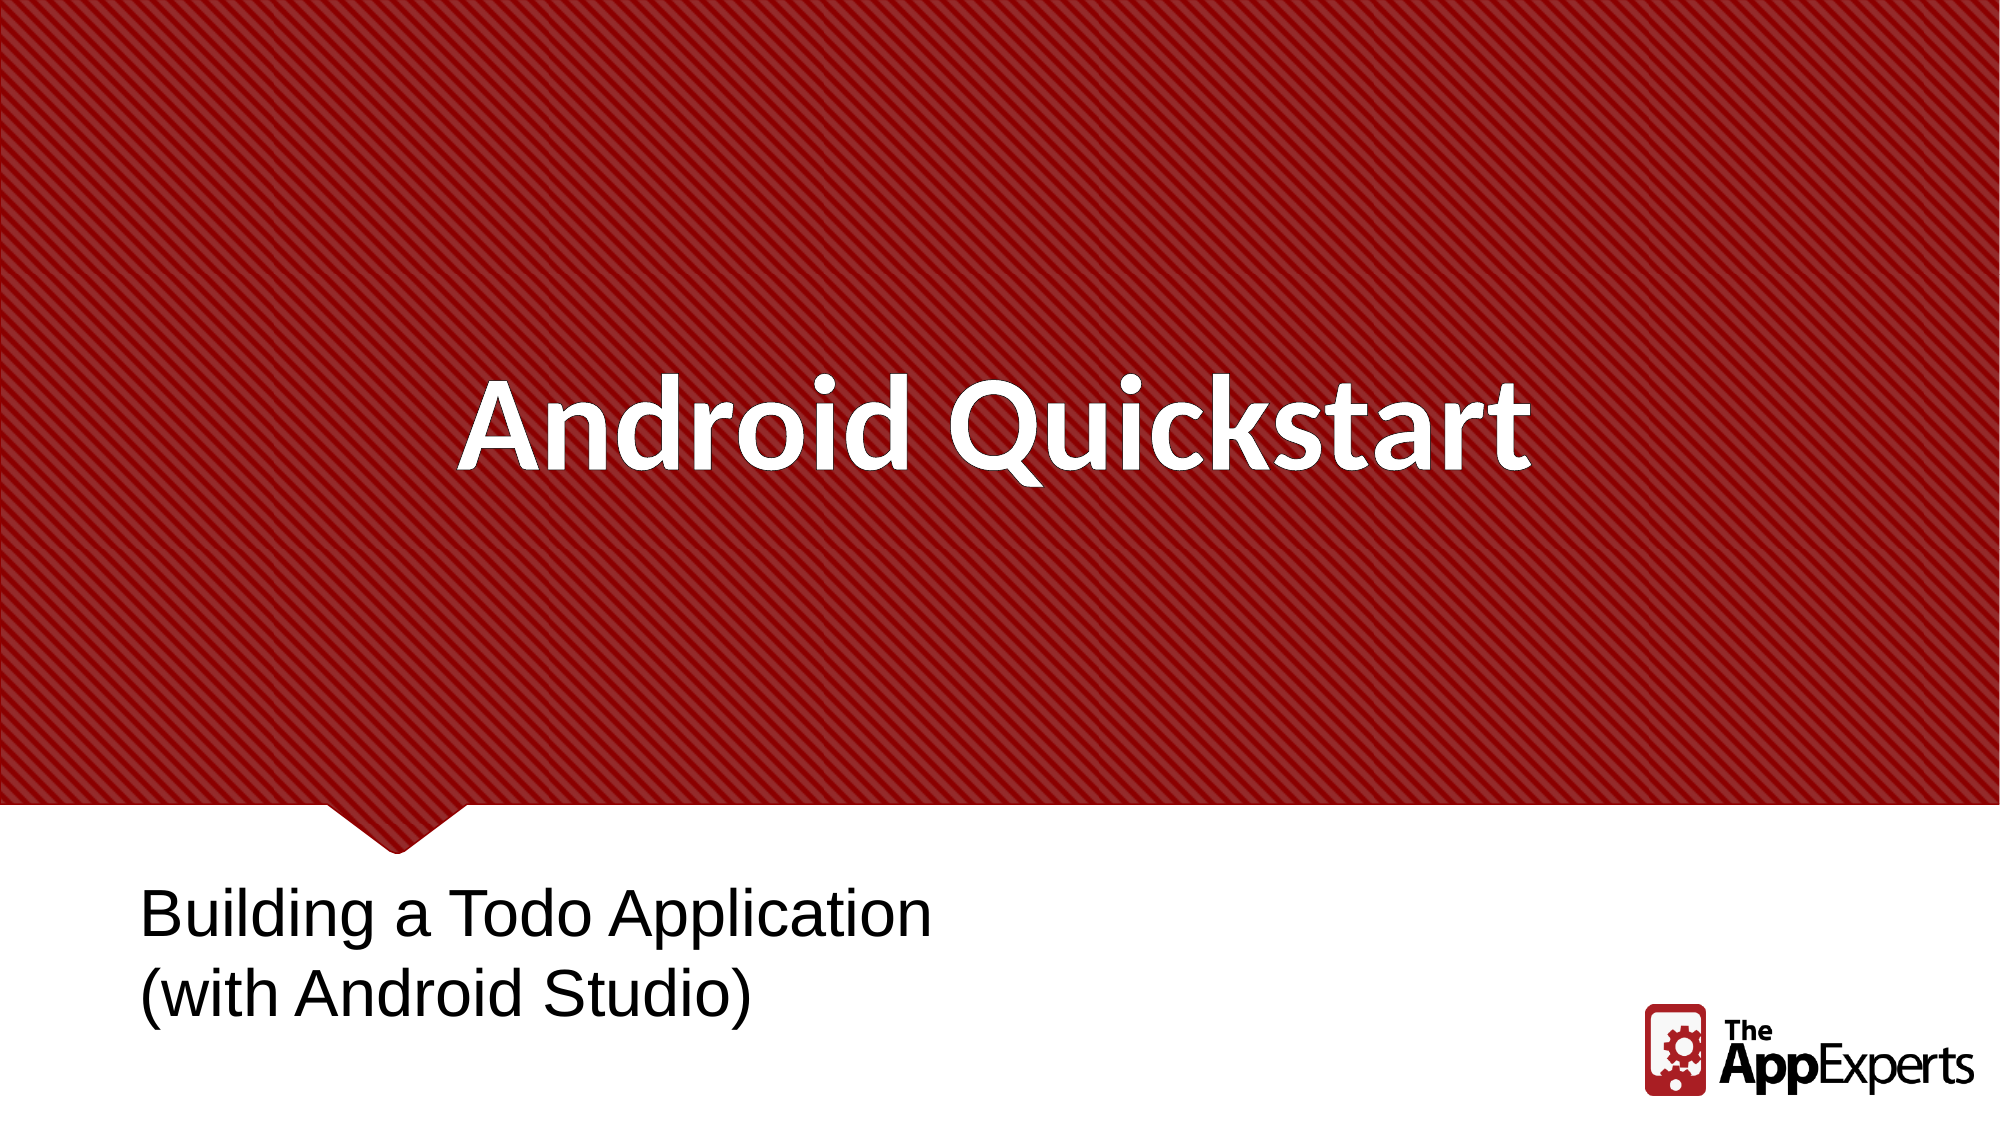

Android Quickstart
Building a Todo Application
(with Android Studio)